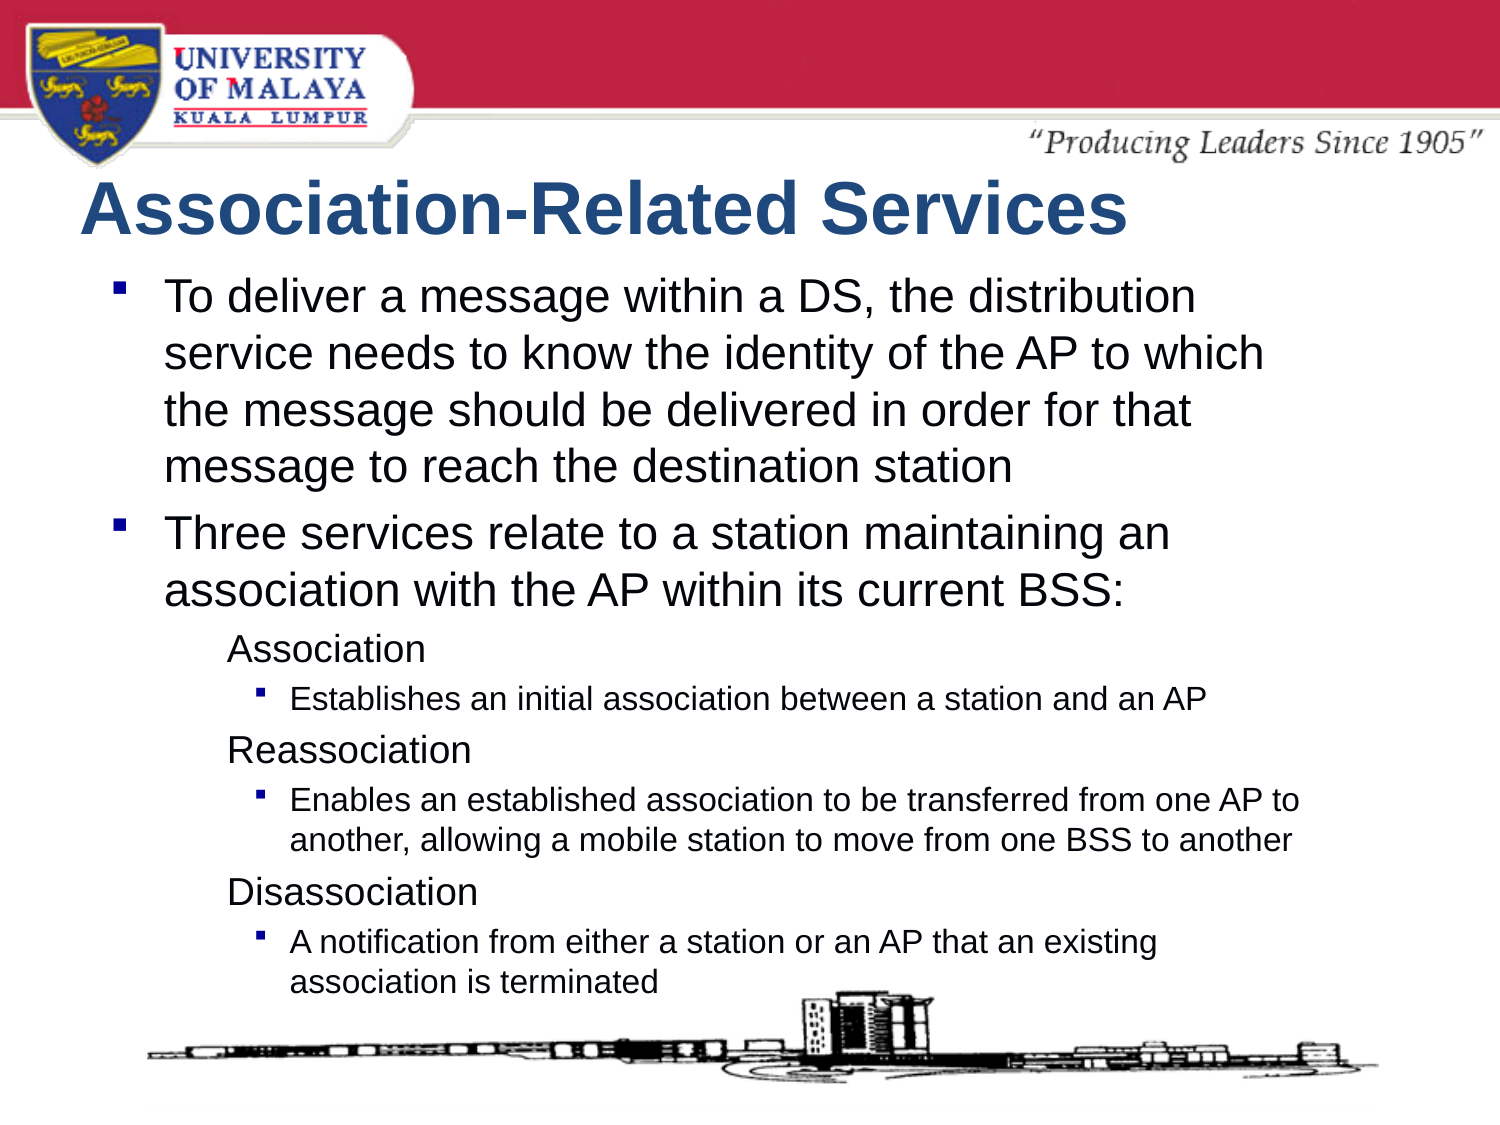

# Association-Related Services
To deliver a message within a DS, the distribution service needs to know the identity of the AP to which the message should be delivered in order for that message to reach the destination station
Three services relate to a station maintaining an association with the AP within its current BSS:
Association
Establishes an initial association between a station and an AP
Reassociation
Enables an established association to be transferred from one AP to another, allowing a mobile station to move from one BSS to another
Disassociation
A notification from either a station or an AP that an existing association is terminated